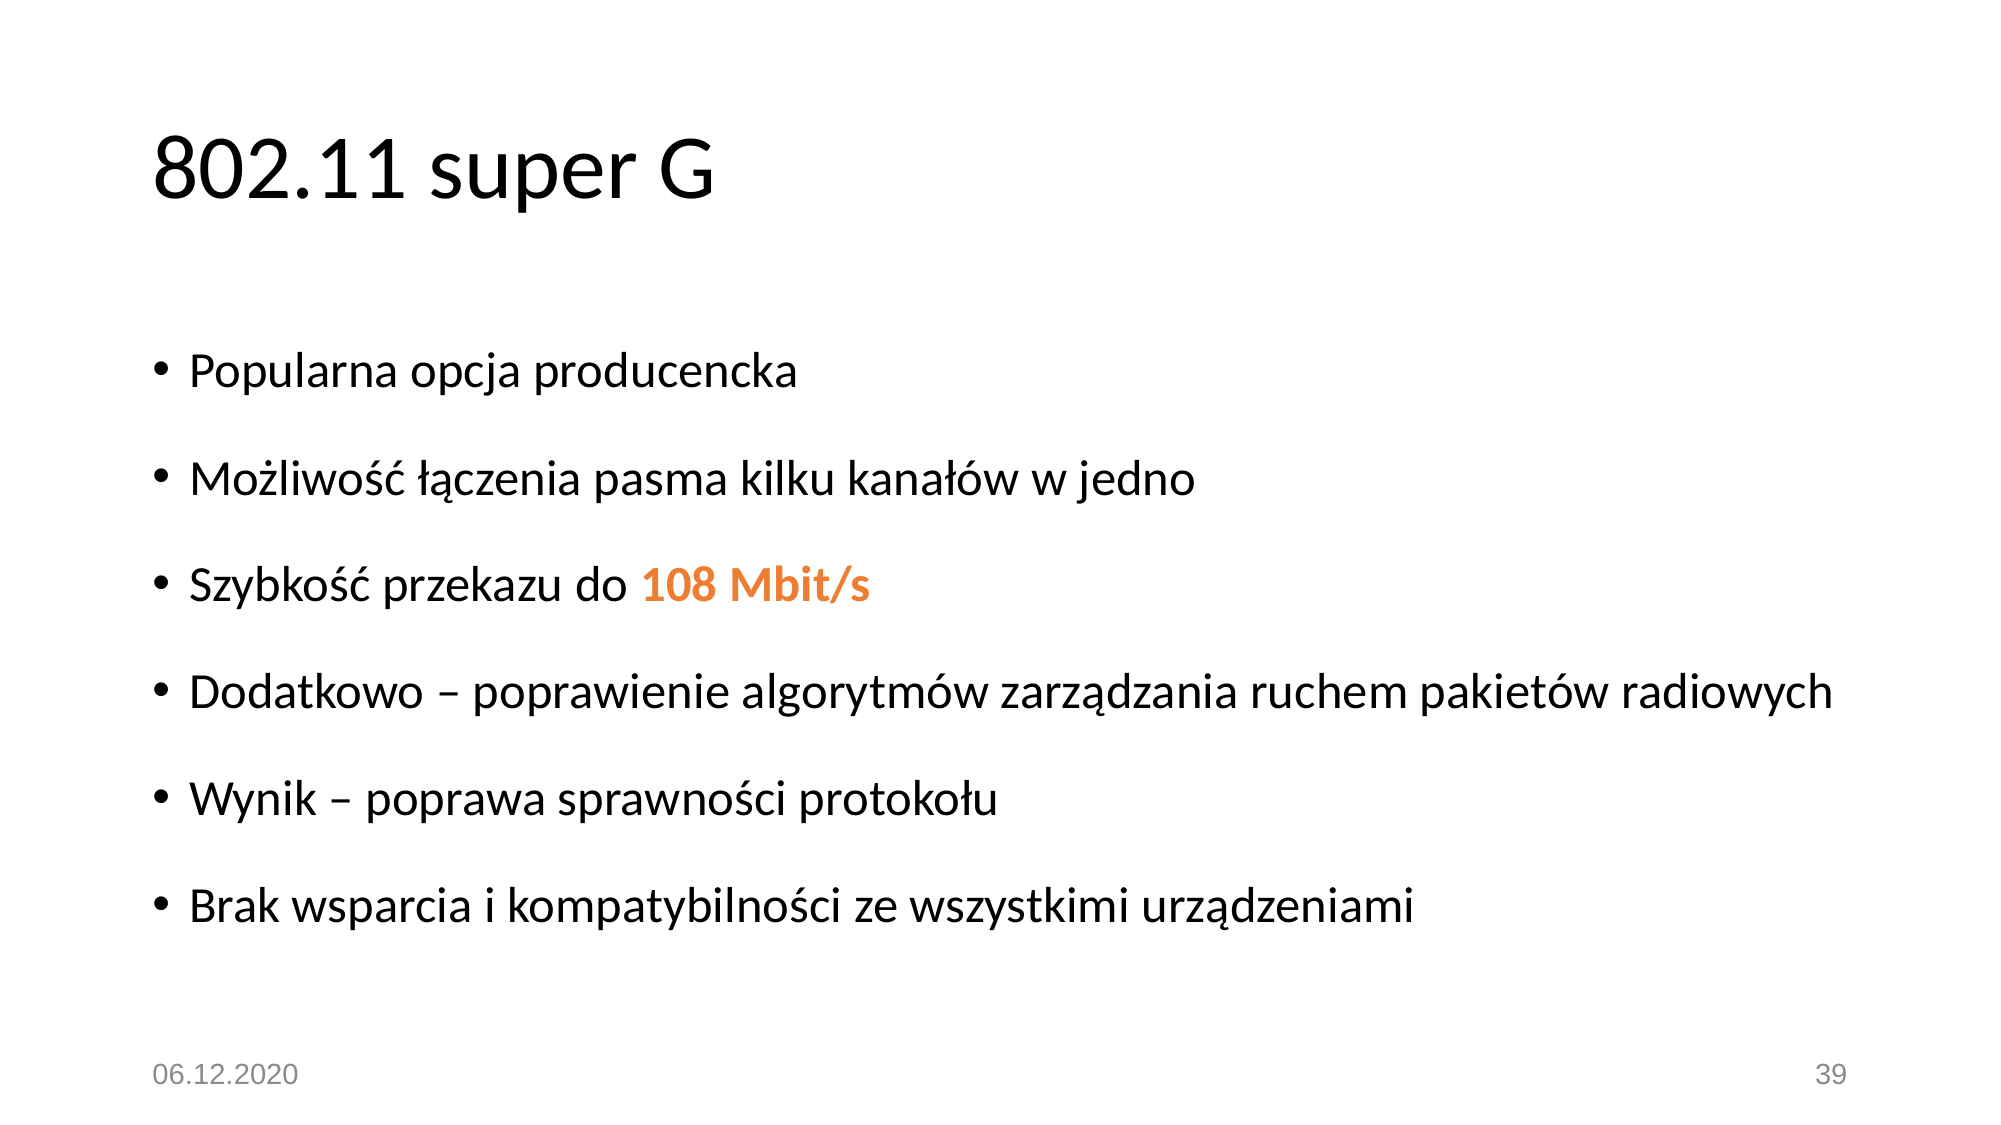

# 802.11 super G
Popularna opcja producencka
Możliwość łączenia pasma kilku kanałów w jedno
Szybkość przekazu do 108 Mbit/s
Dodatkowo – poprawienie algorytmów zarządzania ruchem pakietów radiowych
Wynik – poprawa sprawności protokołu
Brak wsparcia i kompatybilności ze wszystkimi urządzeniami
06.12.2020
39